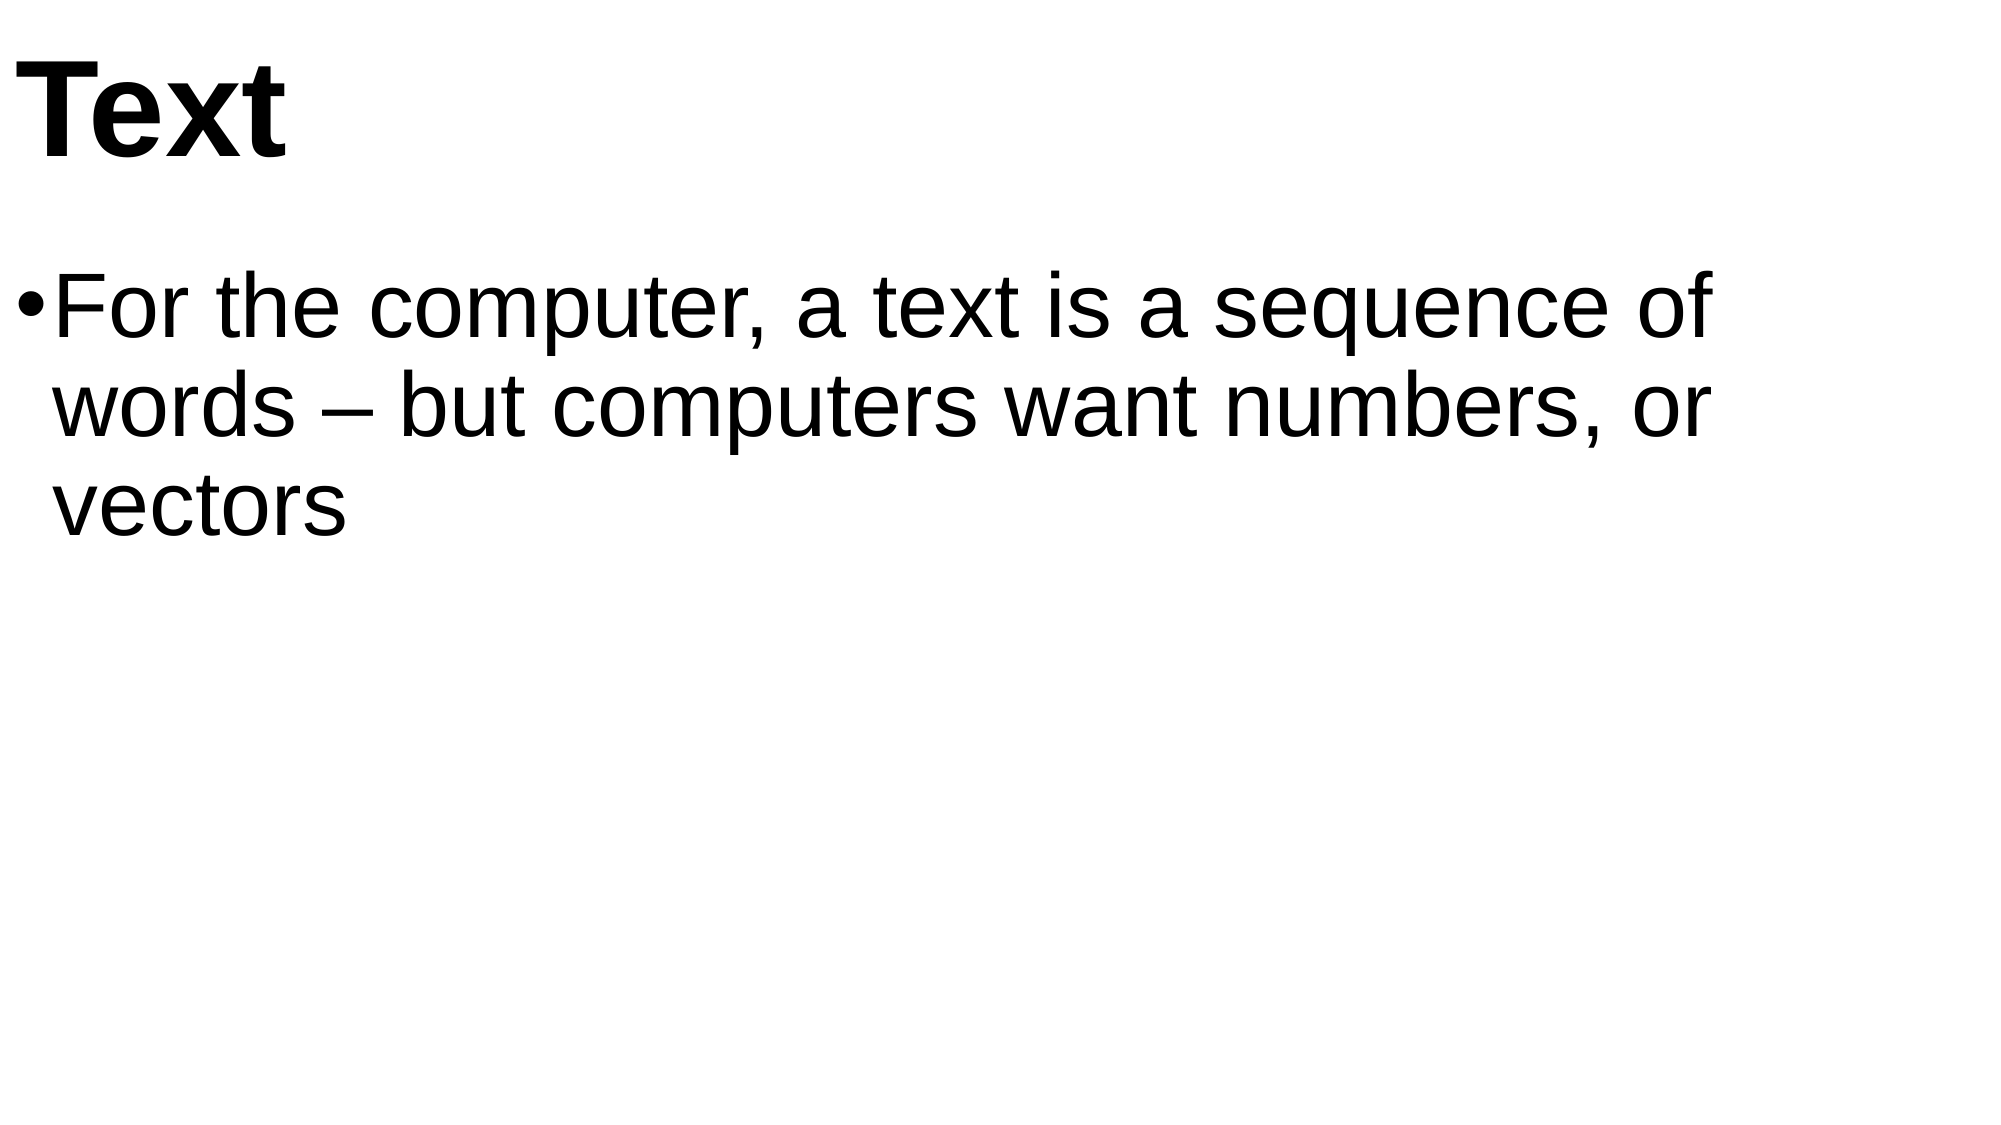

# Text
For the computer, a text is a sequence of words – but computers want numbers, or vectors